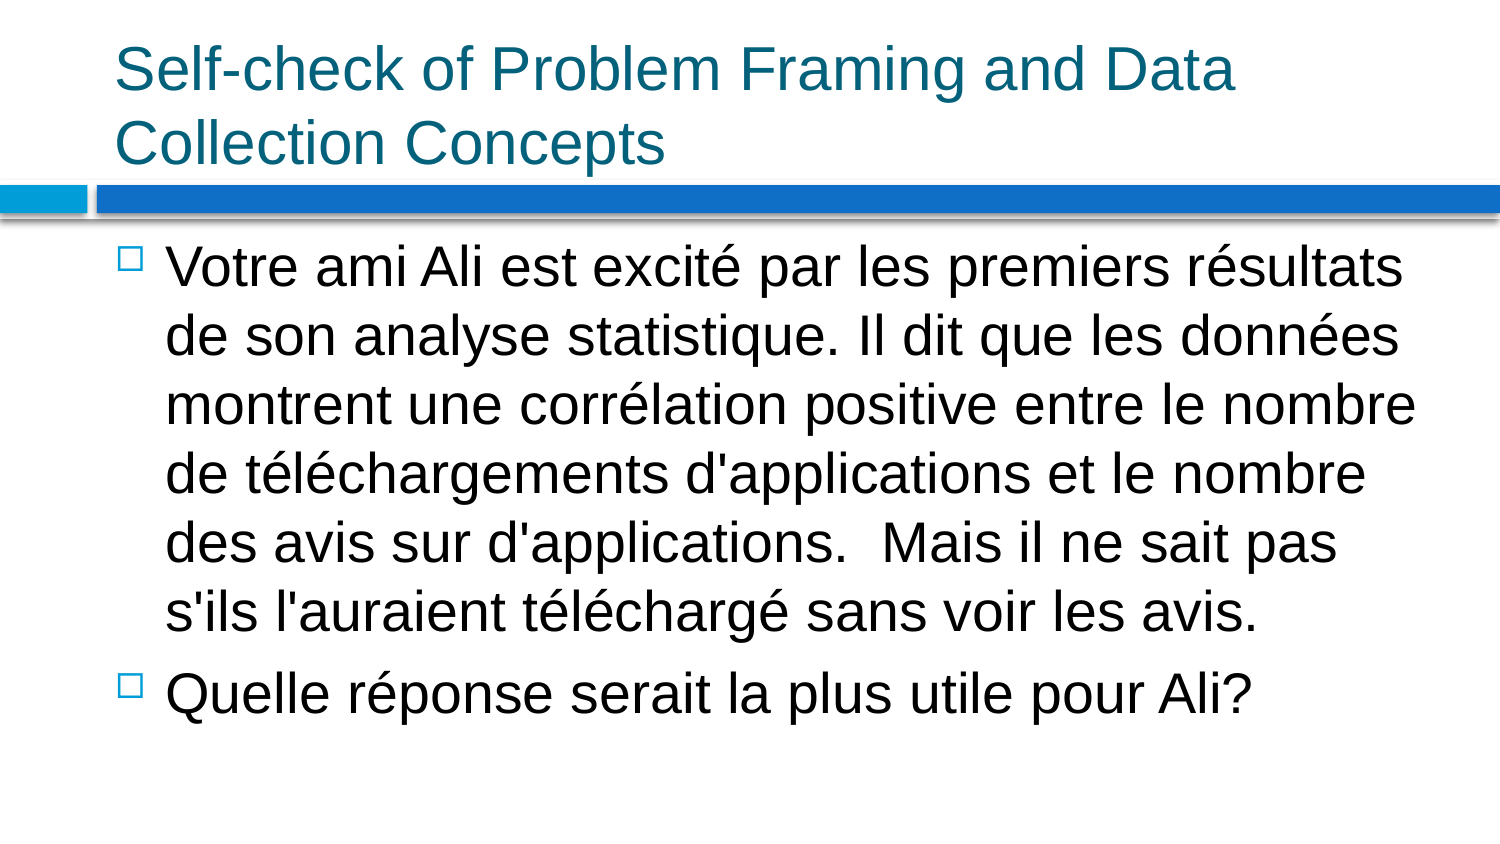

# Self-check of Problem Framing and Data Collection Concepts
Votre ami Ali est excité par les premiers résultats de son analyse statistique. Il dit que les données montrent une corrélation positive entre le nombre de téléchargements d'applications et le nombre des avis sur d'applications.  Mais il ne sait pas s'ils l'auraient téléchargé sans voir les avis.
Quelle réponse serait la plus utile pour Ali?